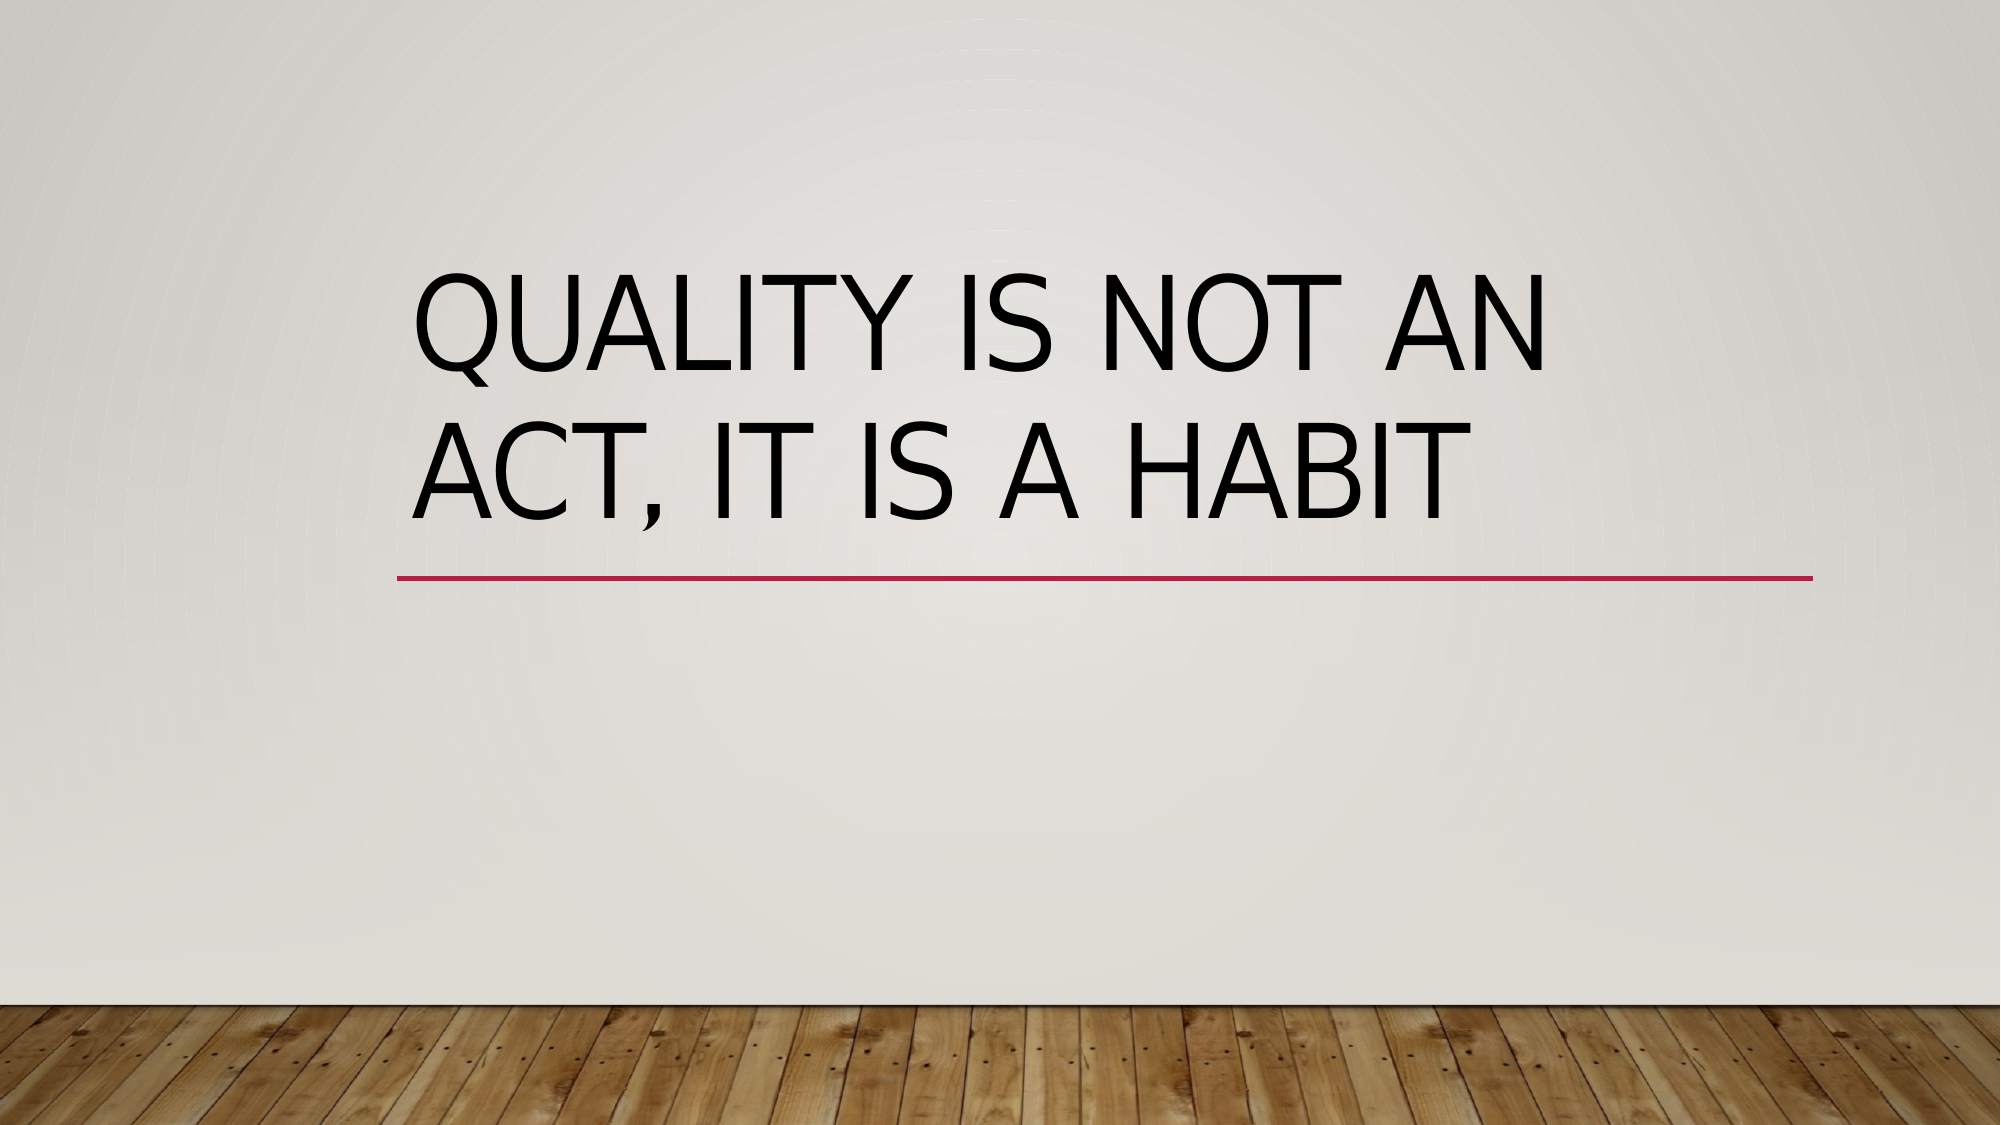

# Quality is not an act, it is a habit